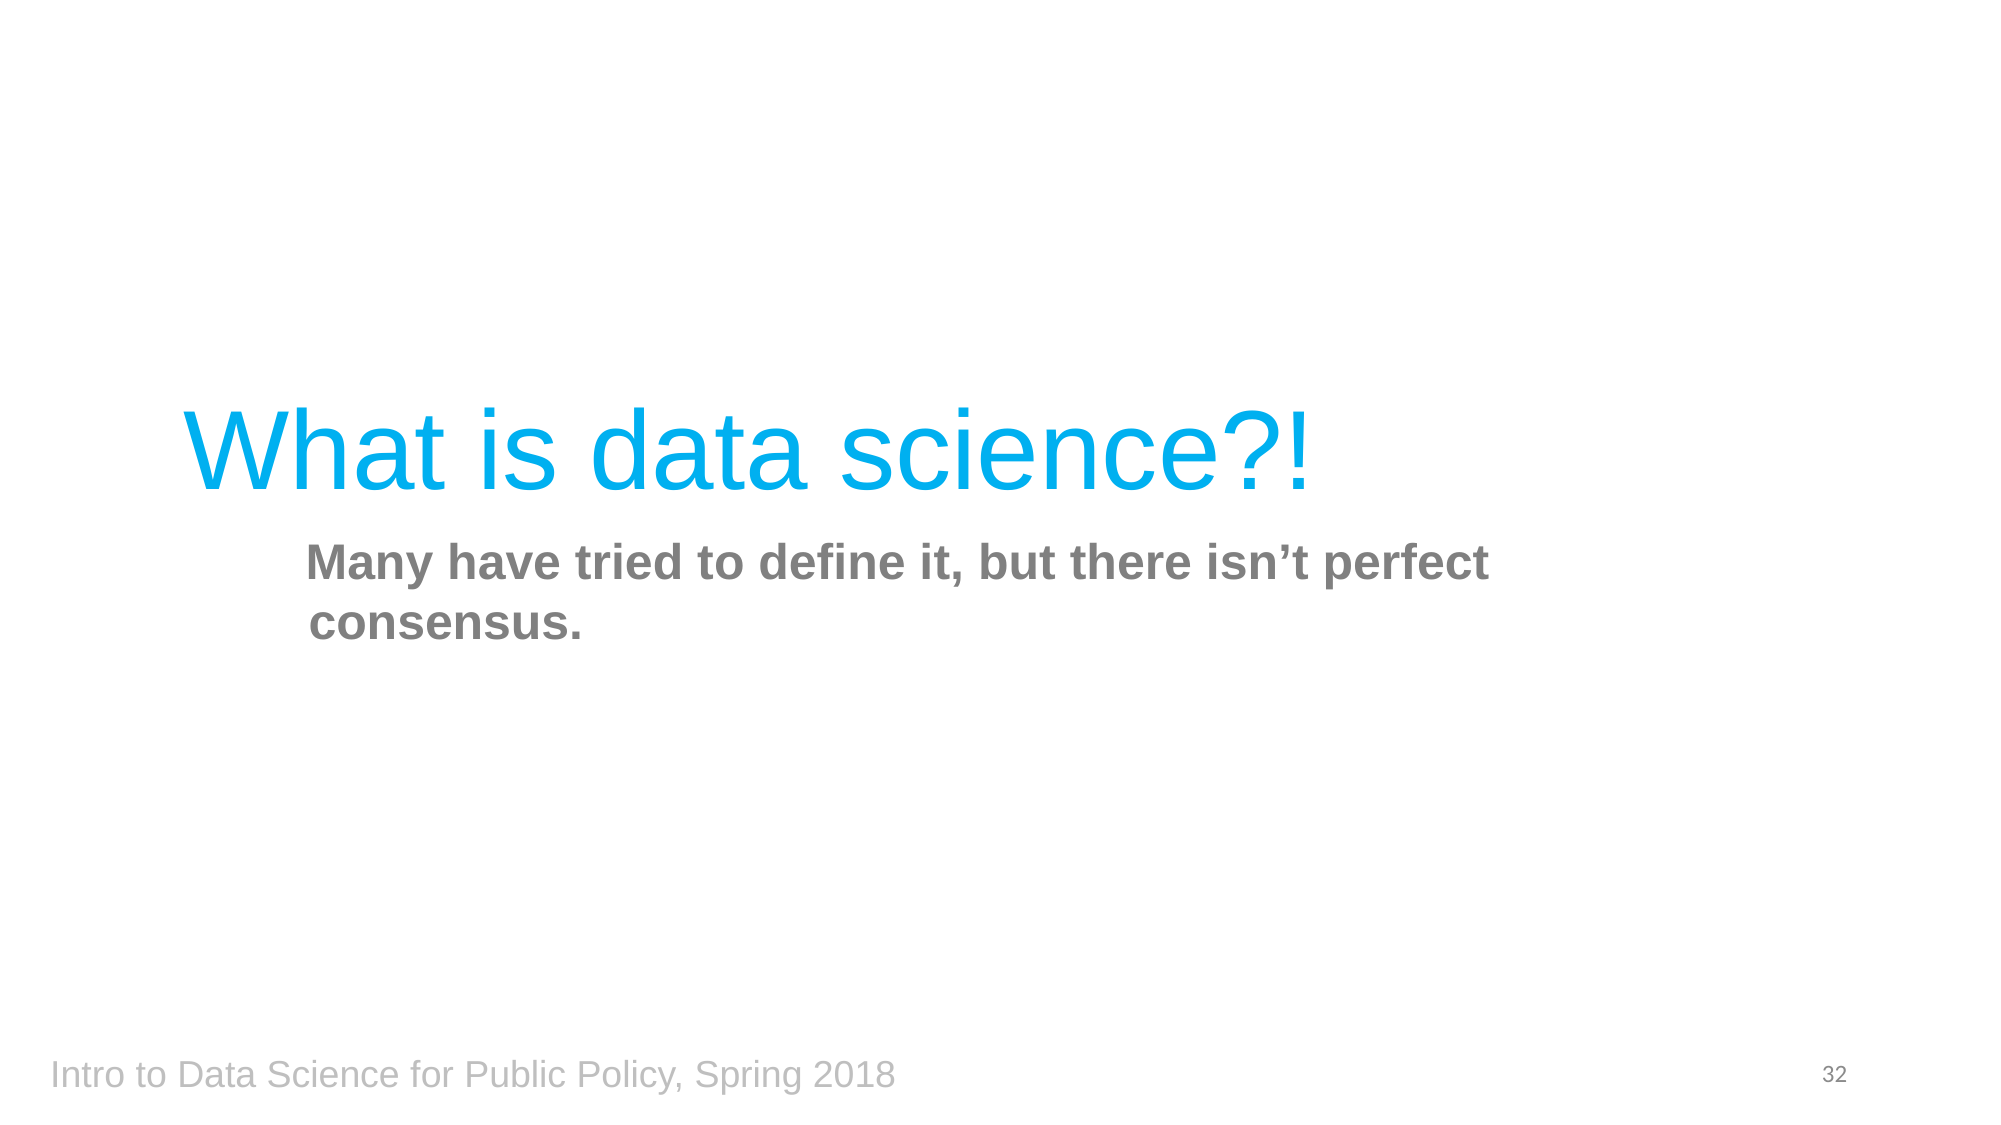

What is data science?!
Many have tried to define it, but there isn’t perfect consensus.
Intro to Data Science for Public Policy, Spring 2018
32